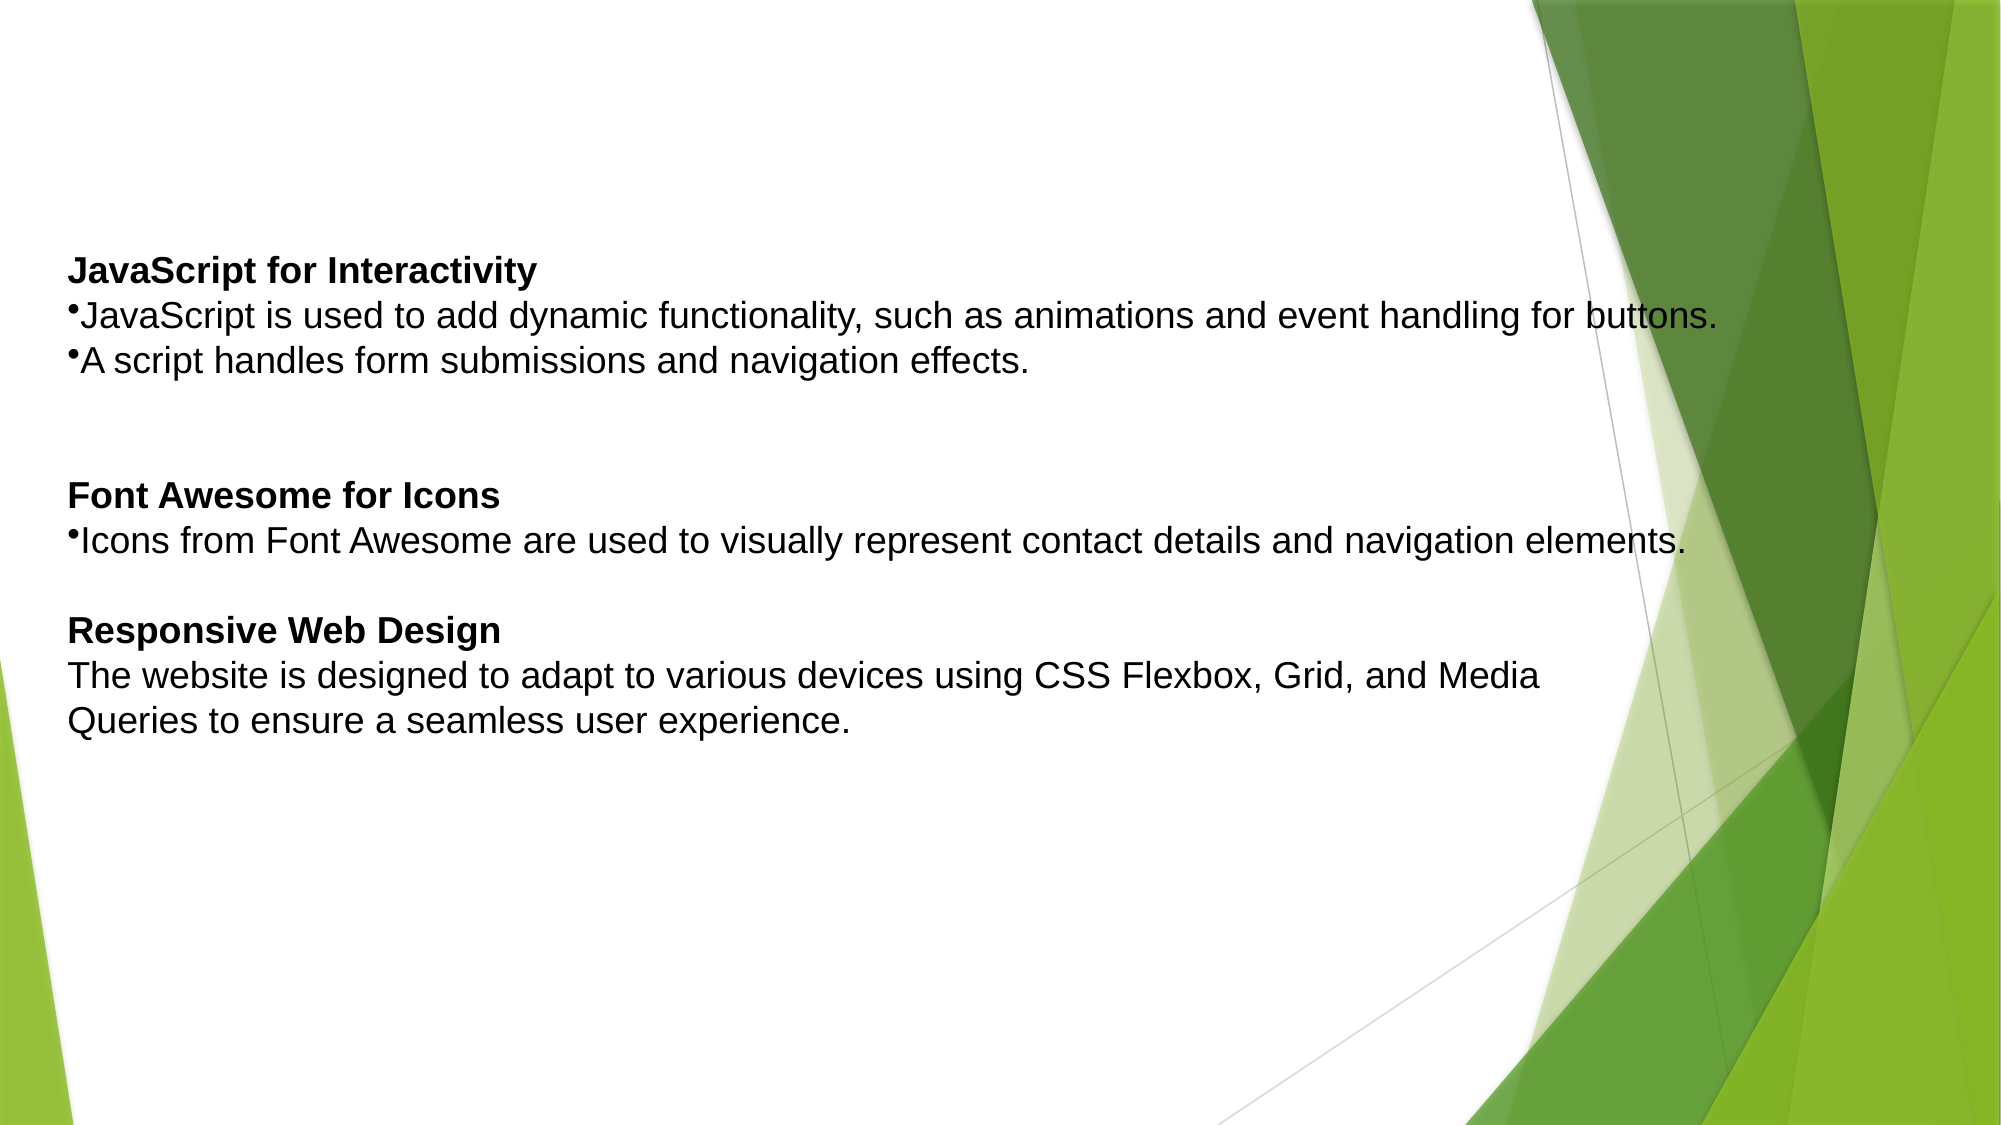

JavaScript for Interactivity
JavaScript is used to add dynamic functionality, such as animations and event handling for buttons.
A script handles form submissions and navigation effects.

Font Awesome for Icons
Icons from Font Awesome are used to visually represent contact details and navigation elements.

Responsive Web Design
The website is designed to adapt to various devices using CSS Flexbox, Grid, and Media
Queries to ensure a seamless user experience.